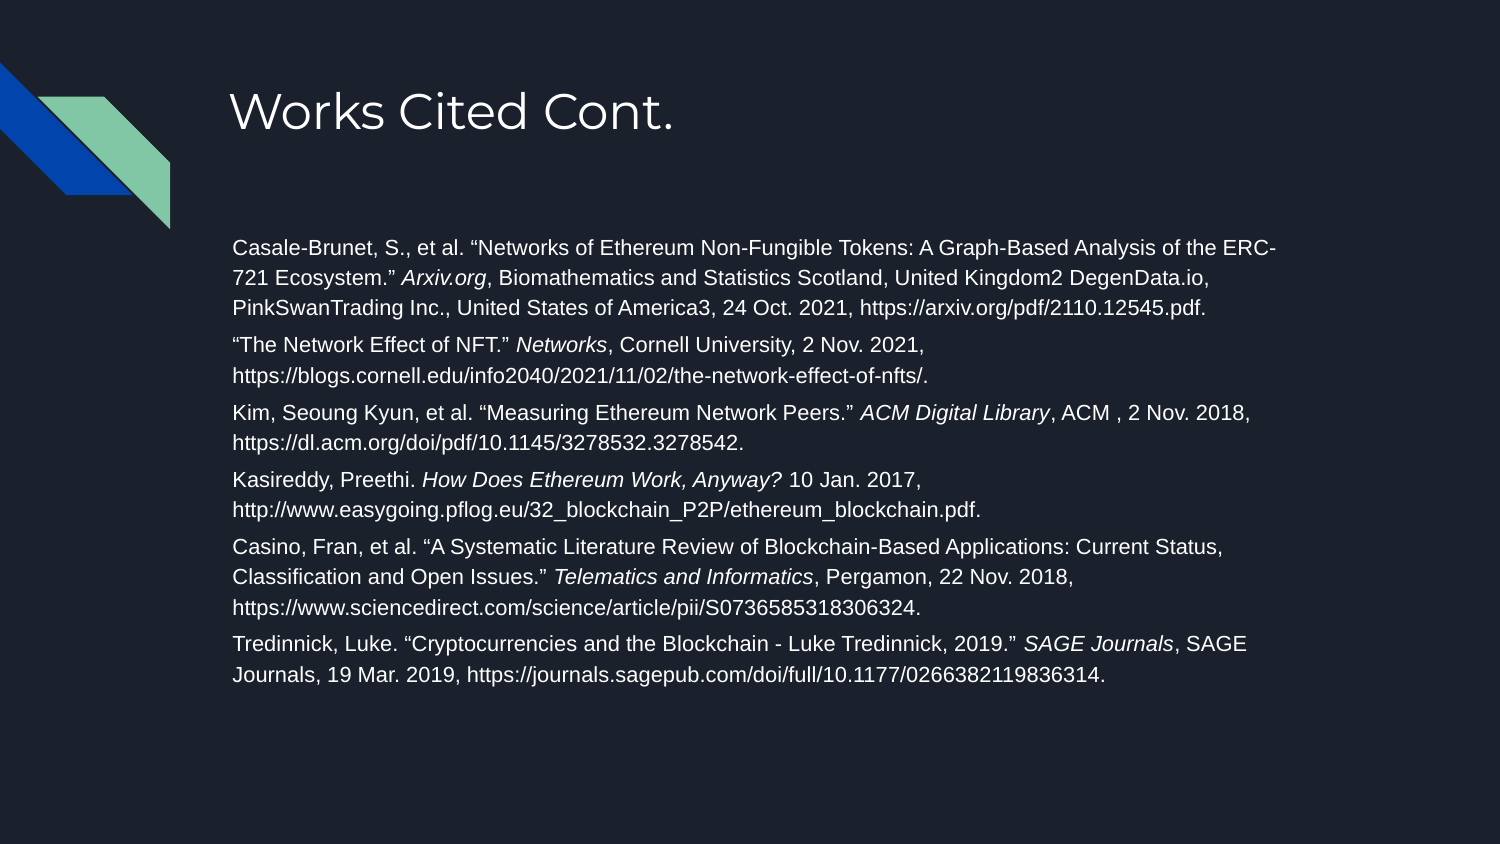

# Works Cited Cont.
Casale-Brunet, S., et al. “Networks of Ethereum Non-Fungible Tokens: A Graph-Based Analysis of the ERC-721 Ecosystem.” Arxiv.org, Biomathematics and Statistics Scotland, United Kingdom2 DegenData.io, PinkSwanTrading Inc., United States of America3, 24 Oct. 2021, https://arxiv.org/pdf/2110.12545.pdf.
“The Network Effect of NFT.” Networks, Cornell University, 2 Nov. 2021, https://blogs.cornell.edu/info2040/2021/11/02/the-network-effect-of-nfts/.
Kim, Seoung Kyun, et al. “Measuring Ethereum Network Peers.” ACM Digital Library, ACM , 2 Nov. 2018, https://dl.acm.org/doi/pdf/10.1145/3278532.3278542.
Kasireddy, Preethi. How Does Ethereum Work, Anyway? 10 Jan. 2017, http://www.easygoing.pflog.eu/32_blockchain_P2P/ethereum_blockchain.pdf.
Casino, Fran, et al. “A Systematic Literature Review of Blockchain-Based Applications: Current Status, Classification and Open Issues.” Telematics and Informatics, Pergamon, 22 Nov. 2018, https://www.sciencedirect.com/science/article/pii/S0736585318306324.
Tredinnick, Luke. “Cryptocurrencies and the Blockchain - Luke Tredinnick, 2019.” SAGE Journals, SAGE Journals, 19 Mar. 2019, https://journals.sagepub.com/doi/full/10.1177/0266382119836314.